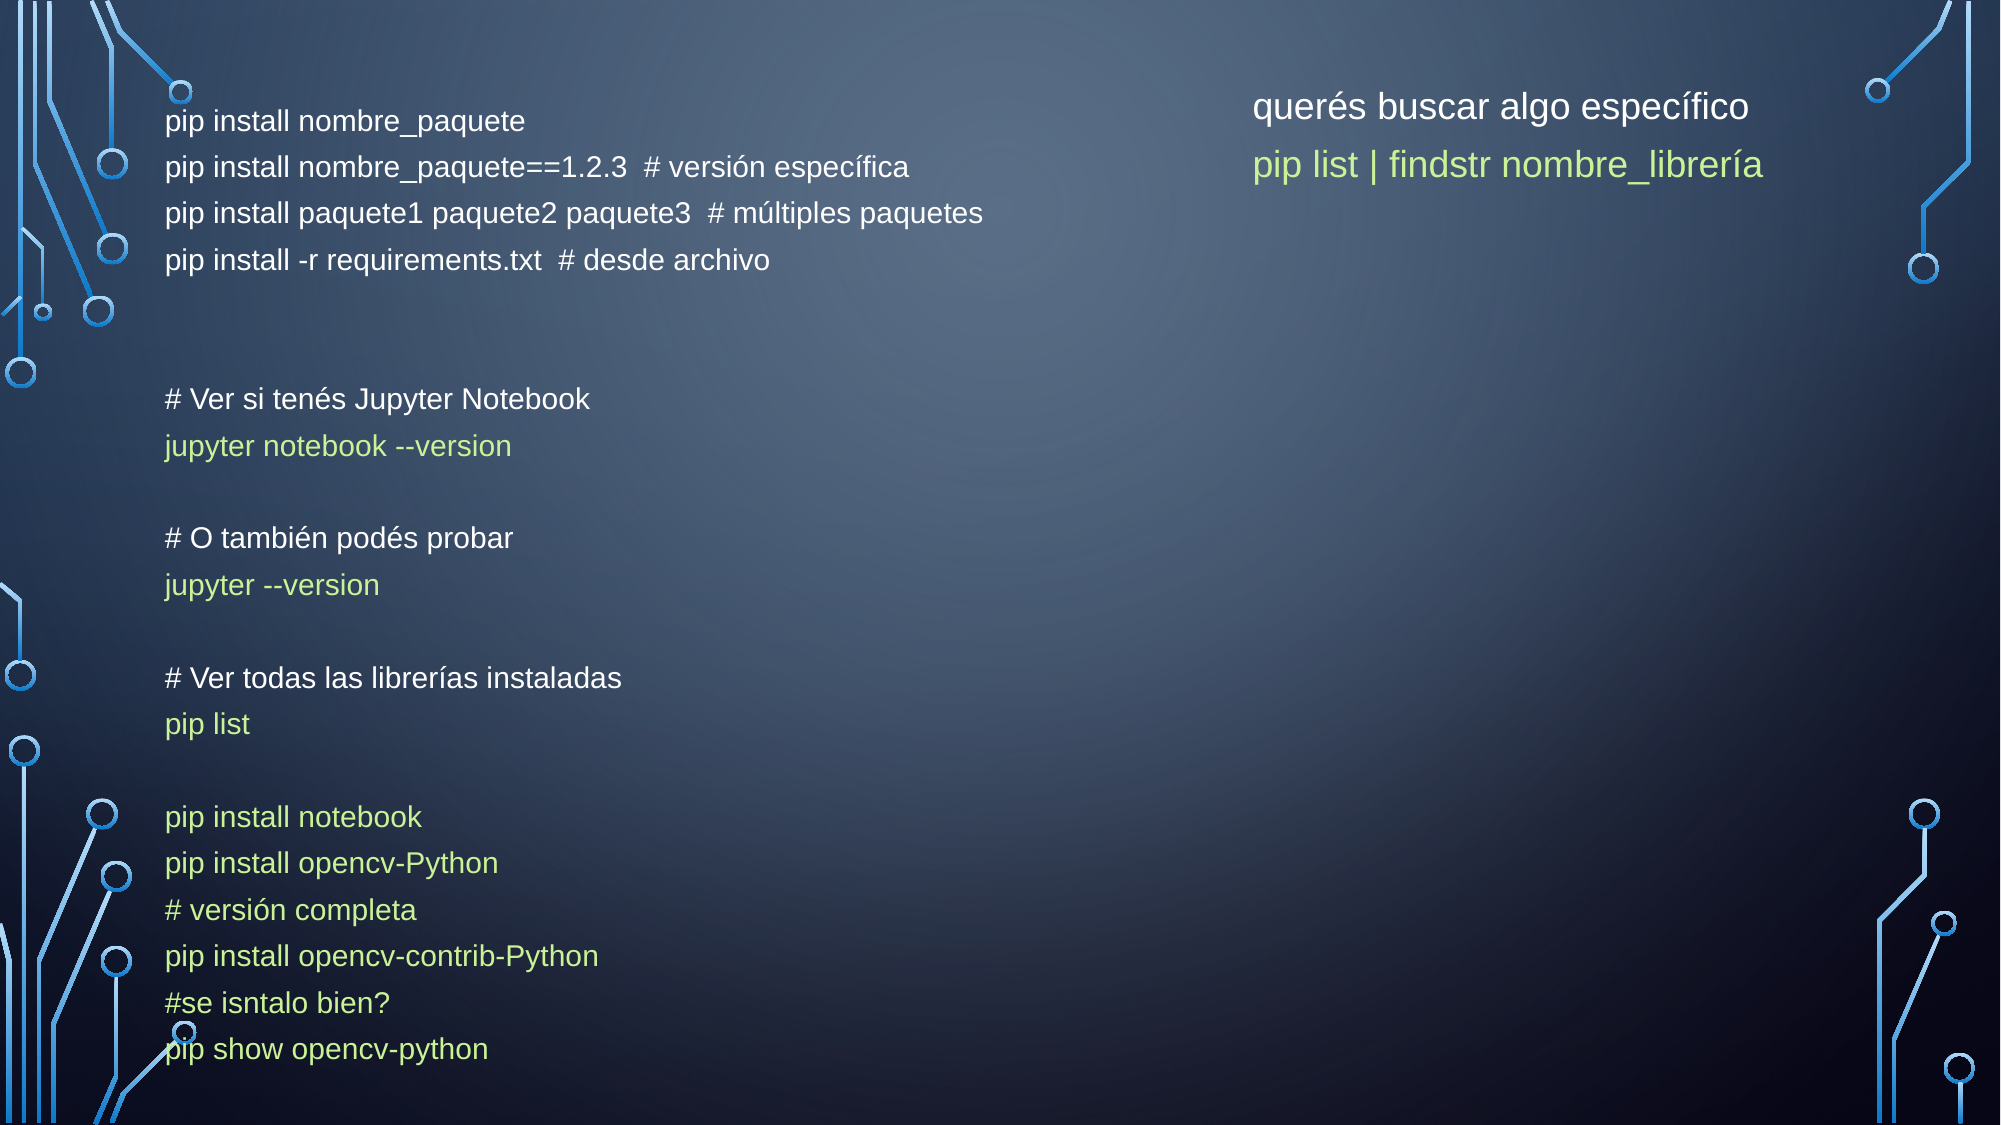

querés buscar algo específico
pip list | findstr nombre_librería

pip install nombre_paquete
pip install nombre_paquete==1.2.3  # versión específica
pip install paquete1 paquete2 paquete3  # múltiples paquetes
pip install -r requirements.txt  # desde archivo

# Ver si tenés Jupyter Notebook
jupyter notebook --version

# O también podés probar
jupyter --version

# Ver todas las librerías instaladas
pip list

pip install notebook
pip install opencv-Python
# versión completa
pip install opencv-contrib-Python
#se isntalo bien?
pip show opencv-python